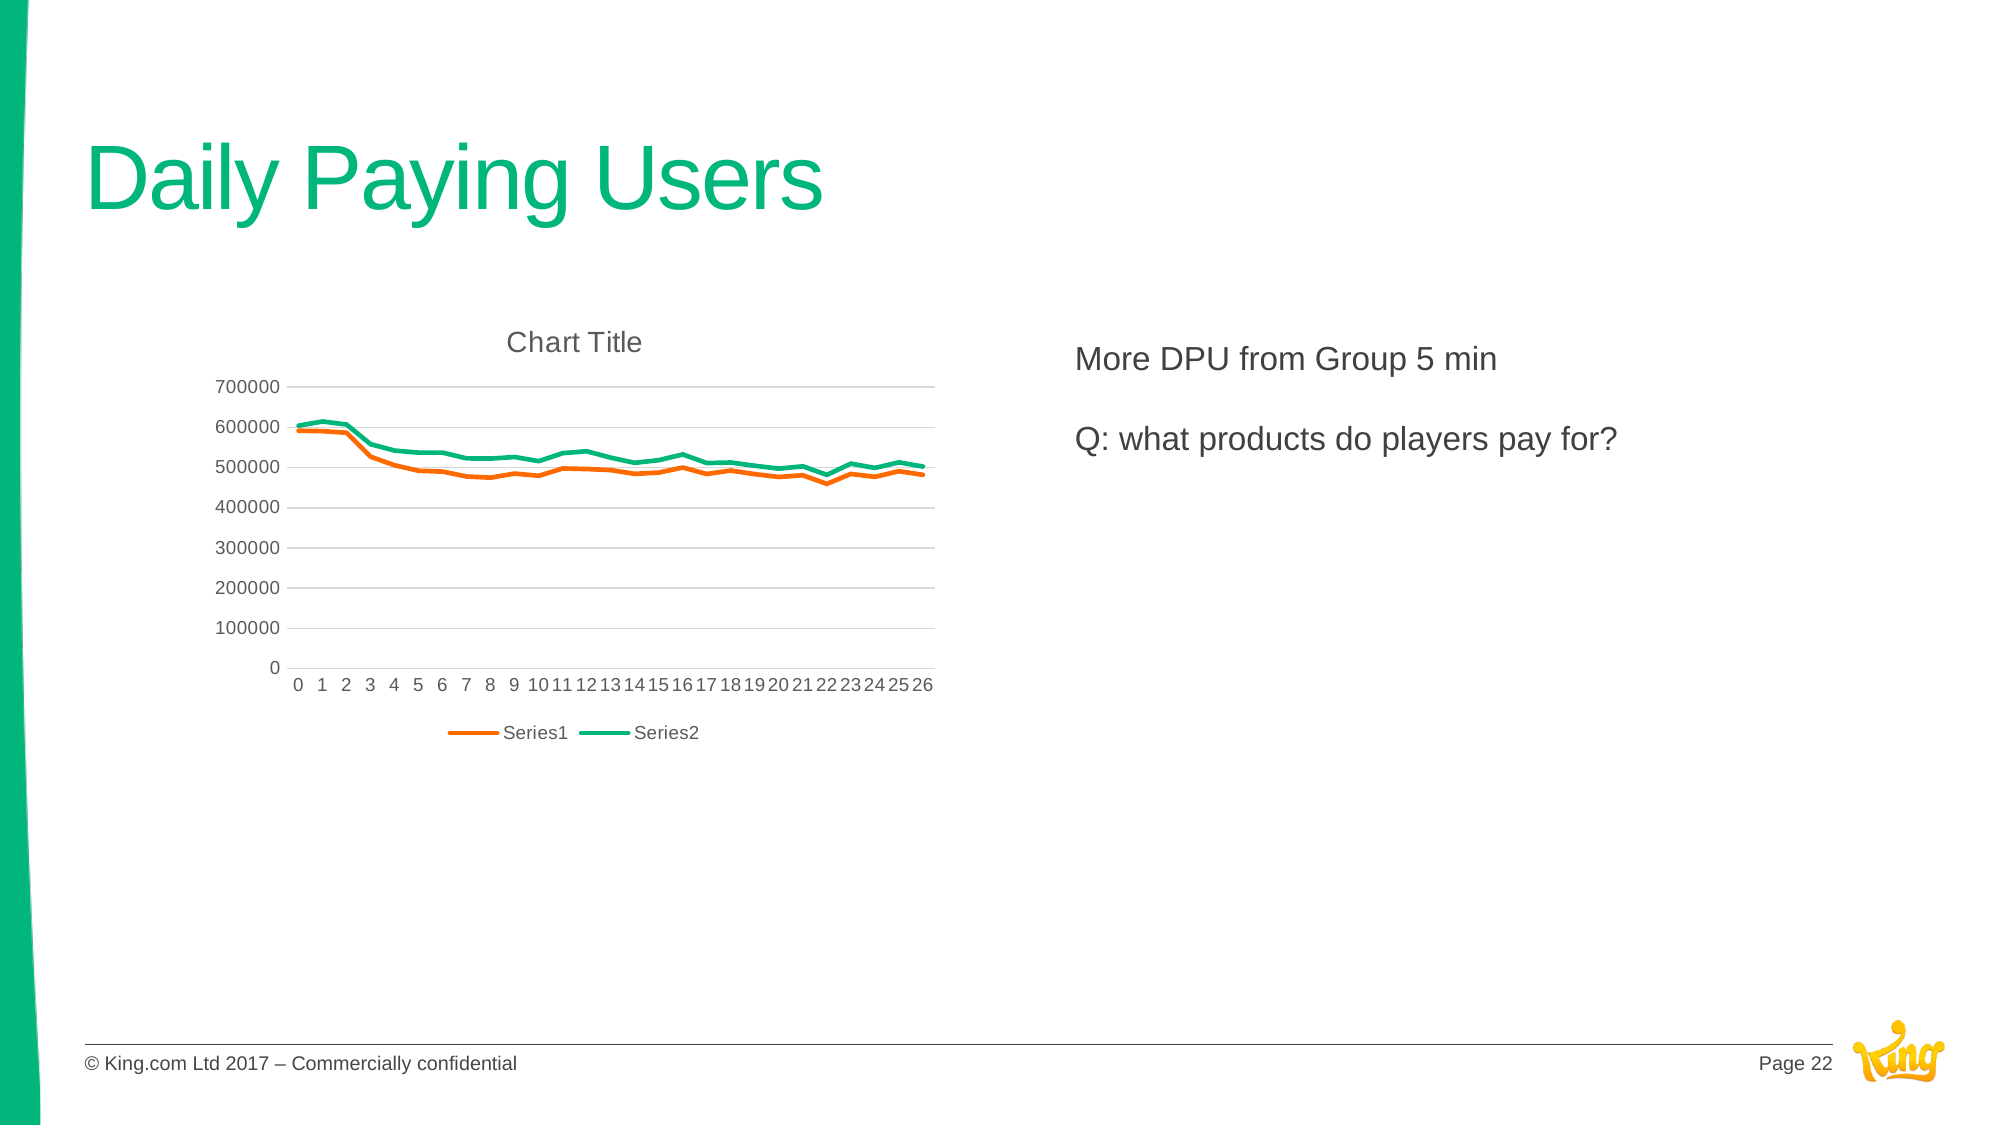

# Daily Paying Users

### Chart:

| Category |  |  |
|---|---|---|
| 0 | 591599.0 | 604328.0 |
| 1 | 590662.0 | 614710.0 |
| 2 | 586692.0 | 607109.0 |
| 3 | 526985.0 | 558074.0 |
| 4 | 505683.0 | 542213.0 |
| 5 | 492069.0 | 537124.0 |
| 6 | 489949.0 | 537124.0 |
| 7 | 477764.0 | 522923.0 |
| 8 | 474905.0 | 522365.0 |
| 9 | 485085.0 | 526310.0 |
| 10 | 479523.0 | 515975.0 |
| 11 | 497798.0 | 536015.0 |
| 12 | 496351.0 | 540666.0 |
| 13 | 493841.0 | 524655.0 |
| 14 | 484316.0 | 511875.0 |
| 15 | 487661.0 | 518403.0 |
| 16 | 500140.0 | 532658.0 |
| 17 | 484046.0 | 511239.0 |
| 18 | 492567.0 | 512534.0 |
| 19 | 483655.0 | 504502.0 |
| 20 | 476749.0 | 497290.0 |
| 21 | 480809.0 | 503123.0 |
| 22 | 459429.0 | 481699.0 |
| 23 | 484172.0 | 509747.0 |
| 24 | 476821.0 | 499023.0 |
| 25 | 491018.0 | 513080.0 |
| 26 | 481842.0 | 502655.0 |
More DPU from Group 5 min

Q: what products do players pay for?
Page 22